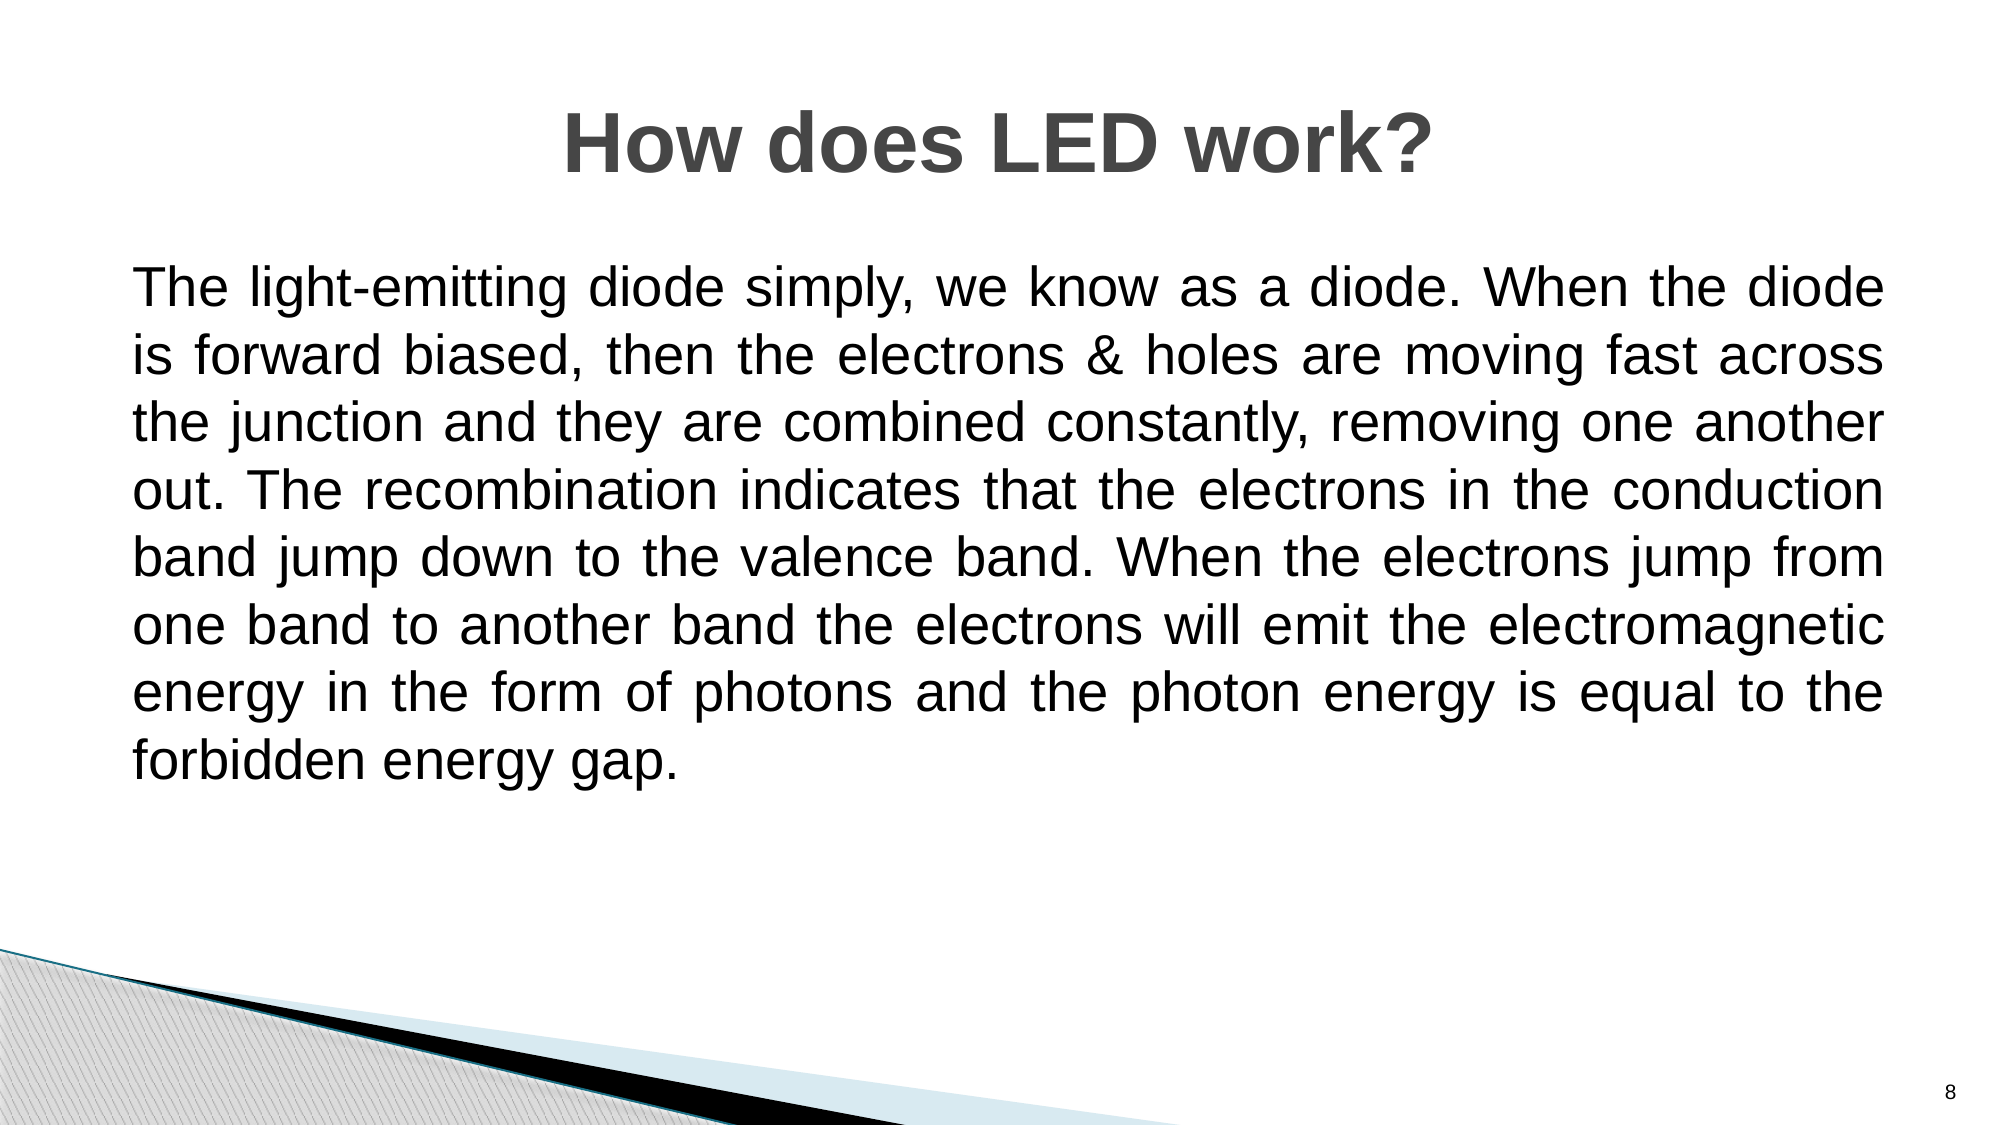

# How does LED work?
The light-emitting diode simply, we know as a diode. When the diode is forward biased, then the electrons & holes are moving fast across the junction and they are combined constantly, removing one another out. The recombination indicates that the electrons in the conduction band jump down to the valence band. When the electrons jump from one band to another band the electrons will emit the electromagnetic energy in the form of photons and the photon energy is equal to the forbidden energy gap.
8